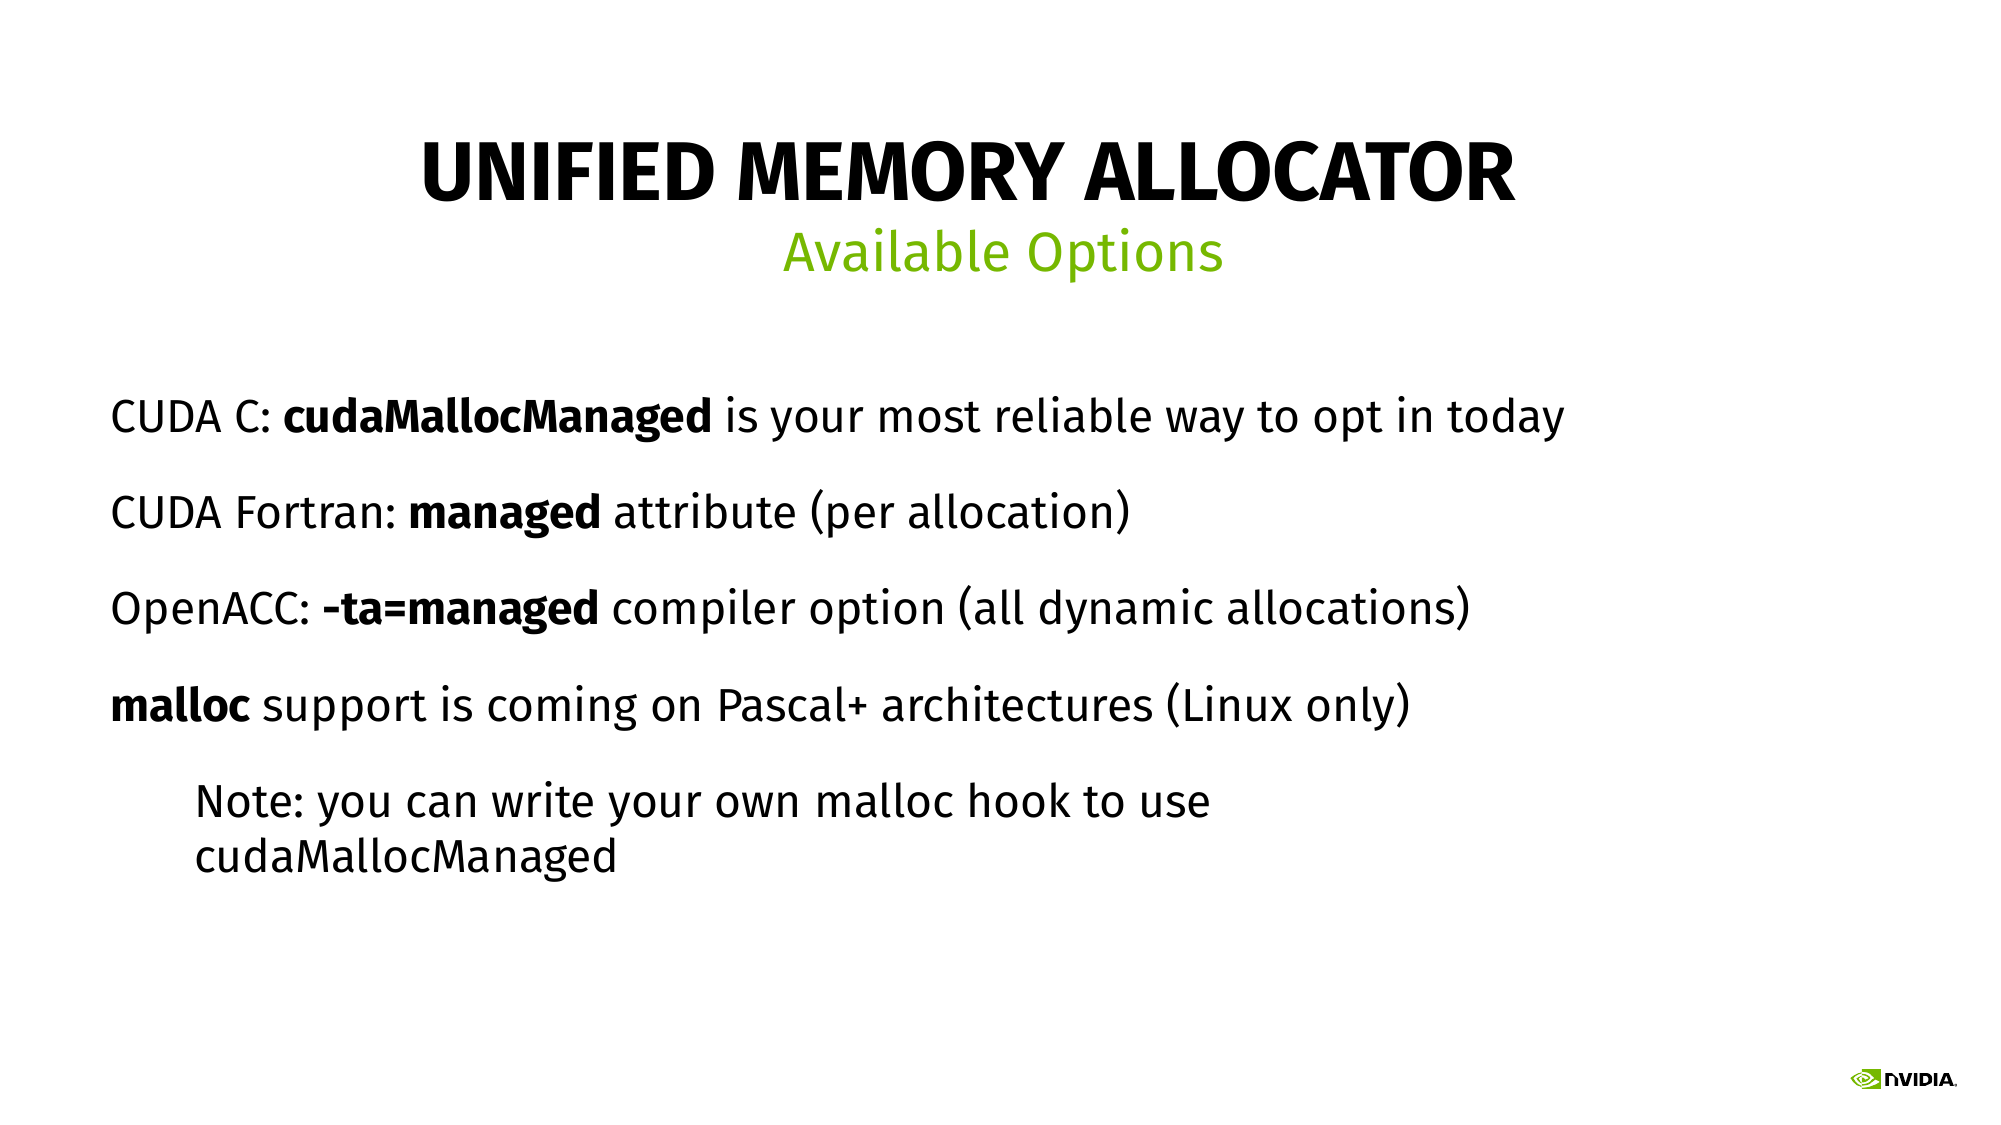

# UNIFIED MEMORY ALLOCATOR
Available Options

CUDA C: cudaMallocManaged is your most reliable way to opt in today  CUDA Fortran: managed attribute (per allocation)
OpenACC: -ta=managed compiler option (all dynamic allocations)
malloc support is coming on Pascal+ architectures (Linux only)
Note: you can write your own malloc hook to use cudaMallocManaged